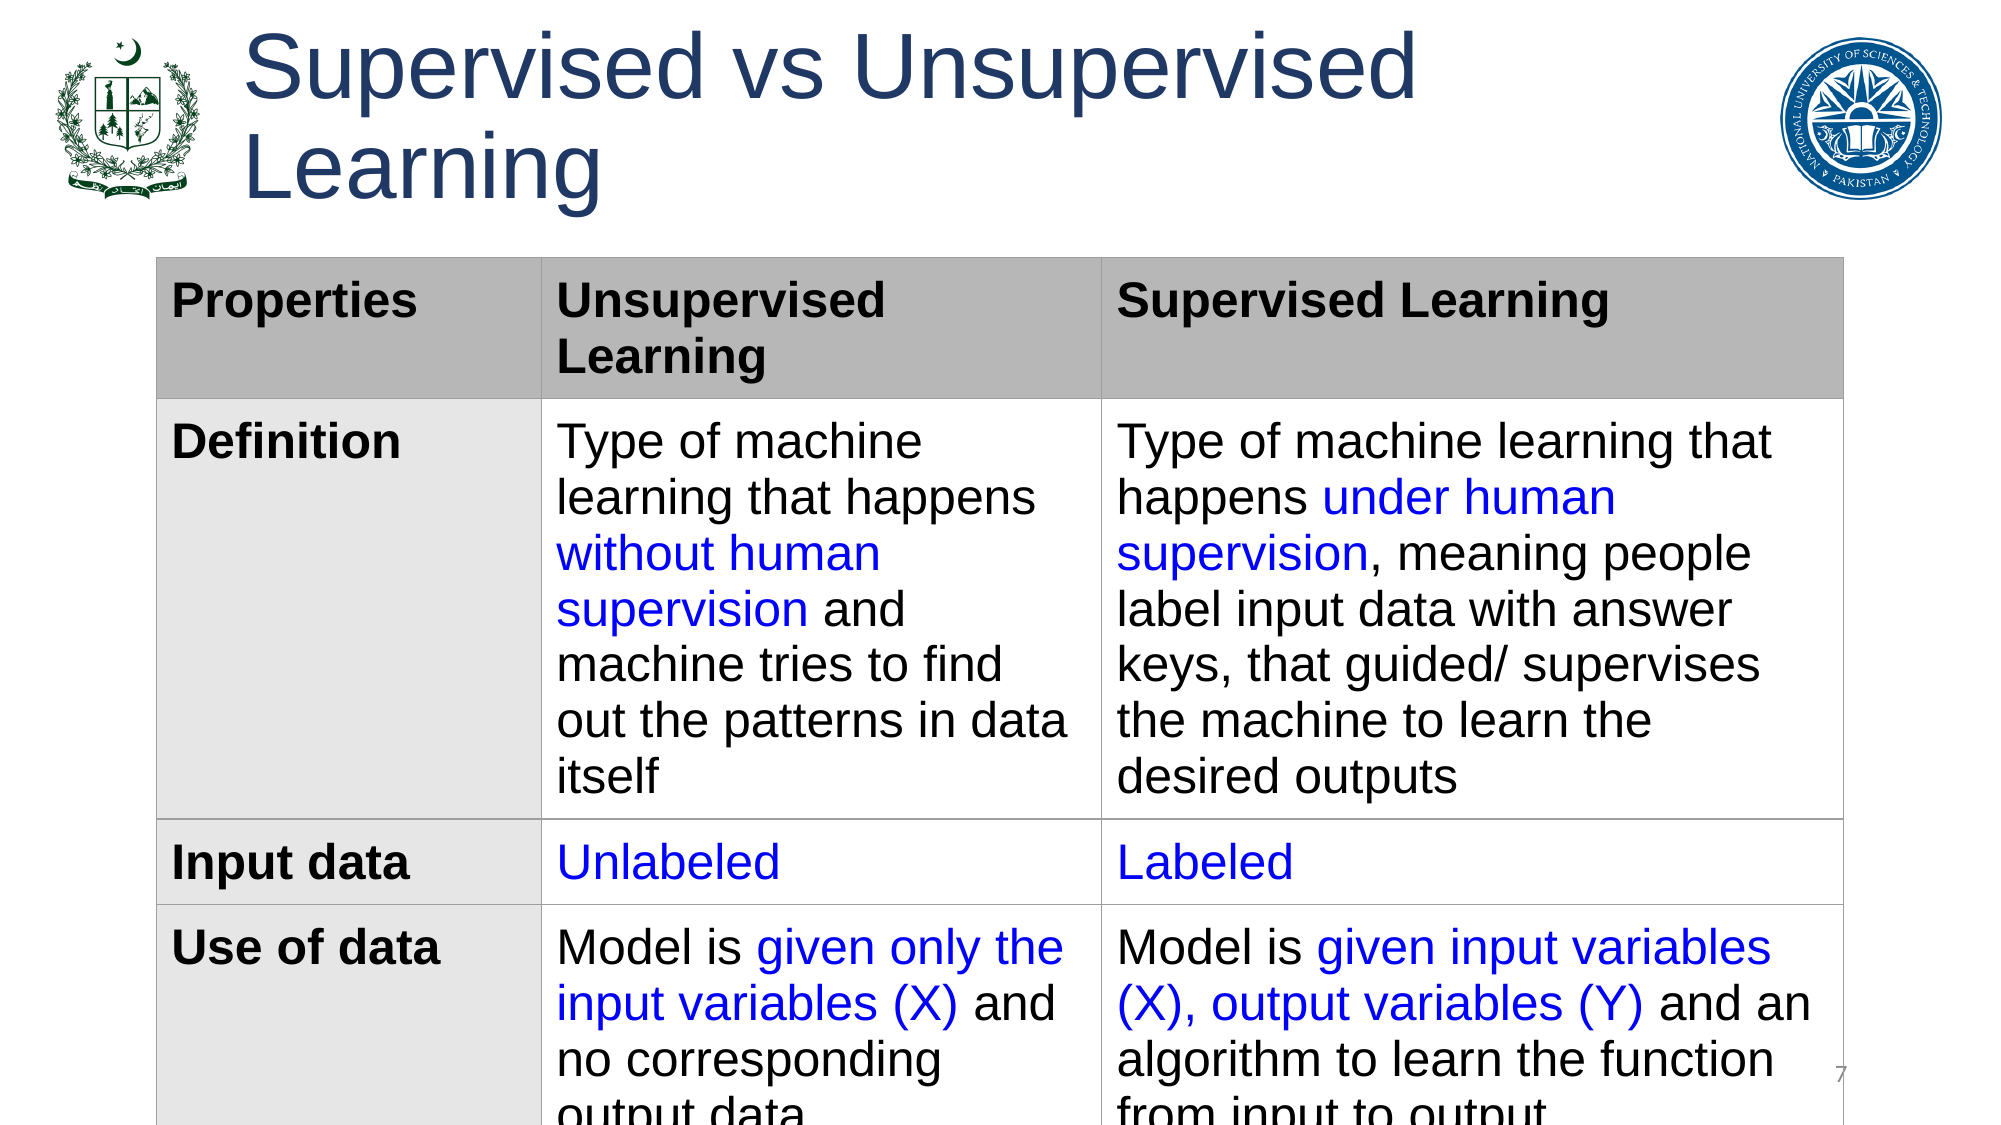

# Supervised vs Unsupervised Learning
| Properties | Unsupervised Learning | Supervised Learning |
| --- | --- | --- |
| Definition | Type of machine learning that happens without human supervision and machine tries to find out the patterns in data itself | Type of machine learning that happens under human supervision, meaning people label input data with answer keys, that guided/ supervises the machine to learn the desired outputs |
| Input data | Unlabeled | Labeled |
| Use of data | Model is given only the input variables (X) and no corresponding output data | Model is given input variables (X), output variables (Y) and an algorithm to learn the function from input to output |
7